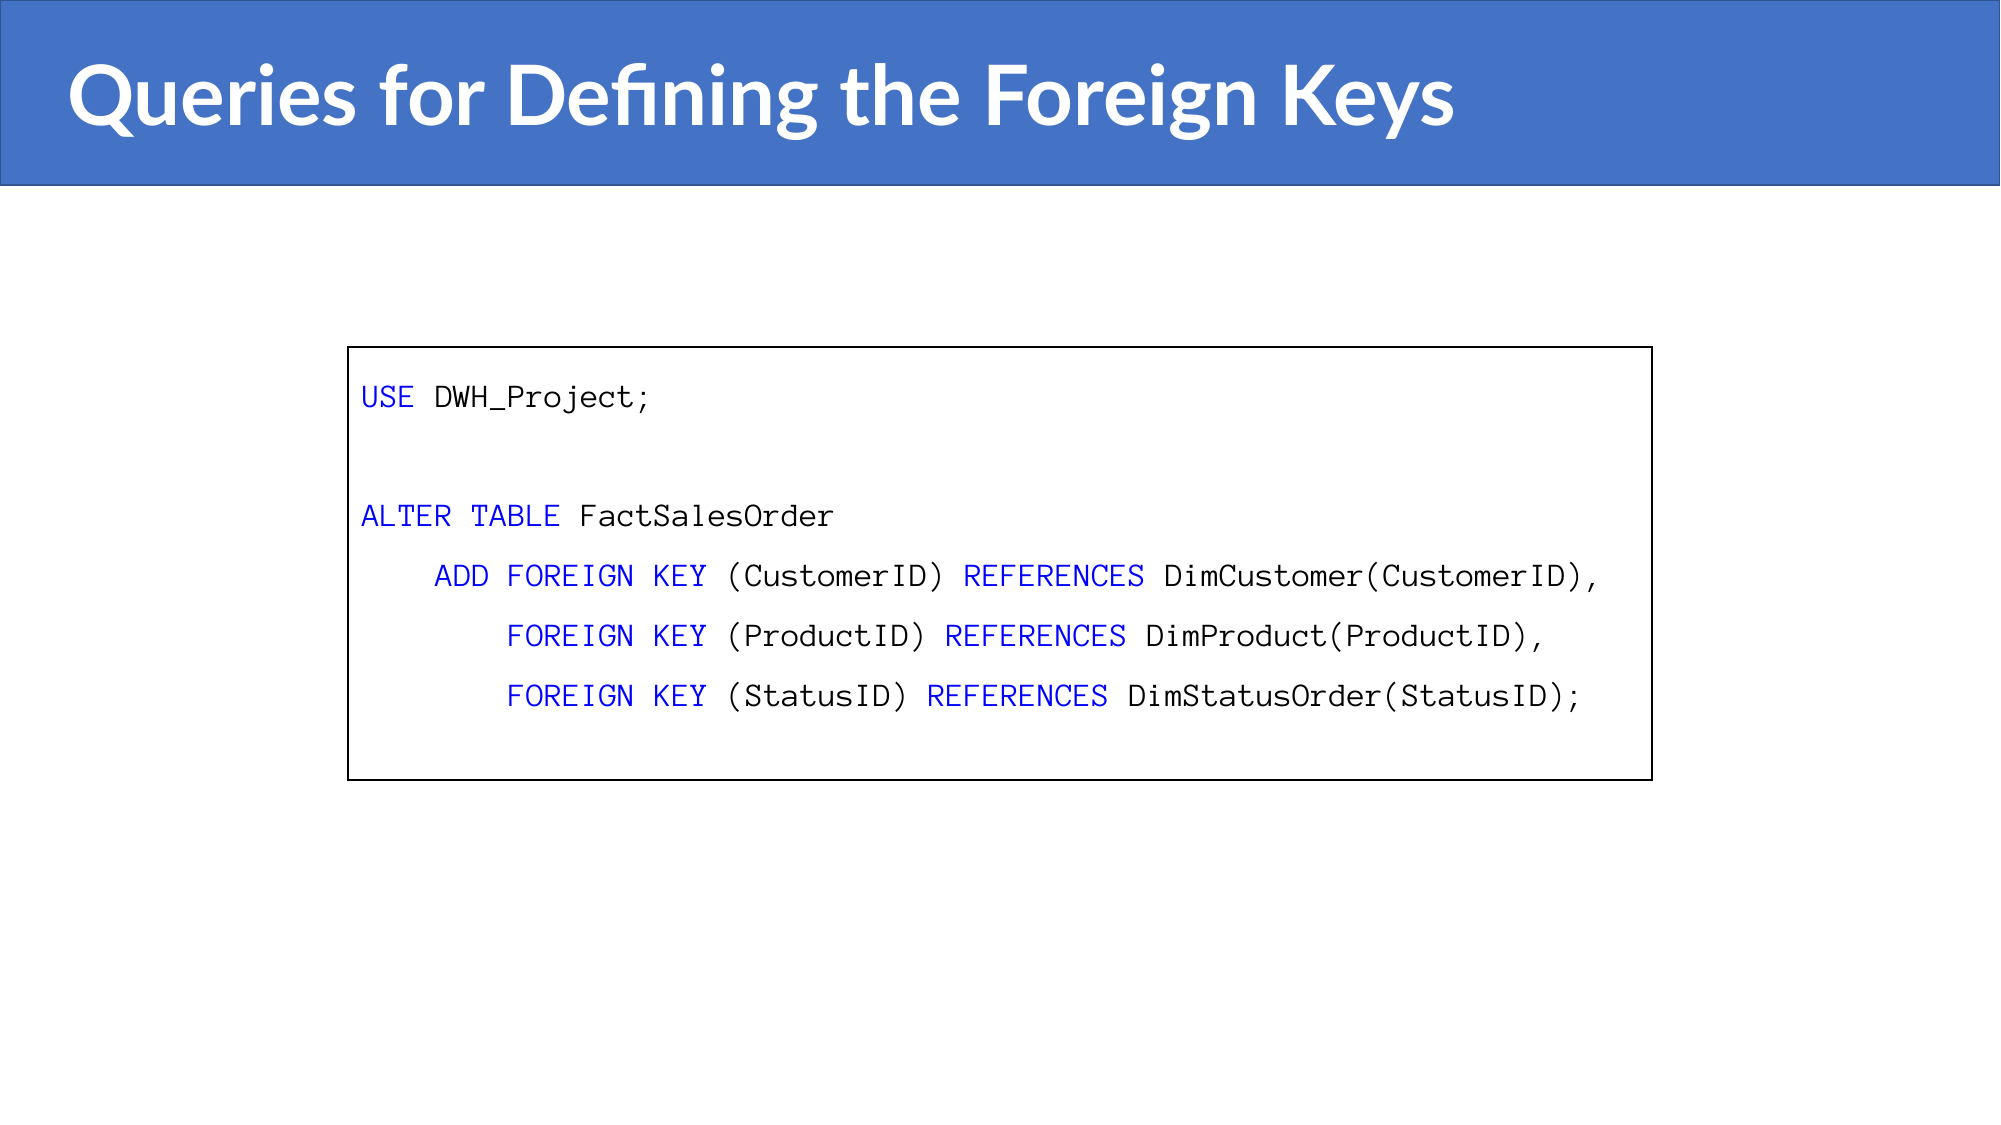

Queries for Defining the Foreign Keys
USE DWH_Project;
ALTER TABLE FactSalesOrder
    ADD FOREIGN KEY (CustomerID) REFERENCES DimCustomer(CustomerID),
        FOREIGN KEY (ProductID) REFERENCES DimProduct(ProductID),
        FOREIGN KEY (StatusID) REFERENCES DimStatusOrder(StatusID);